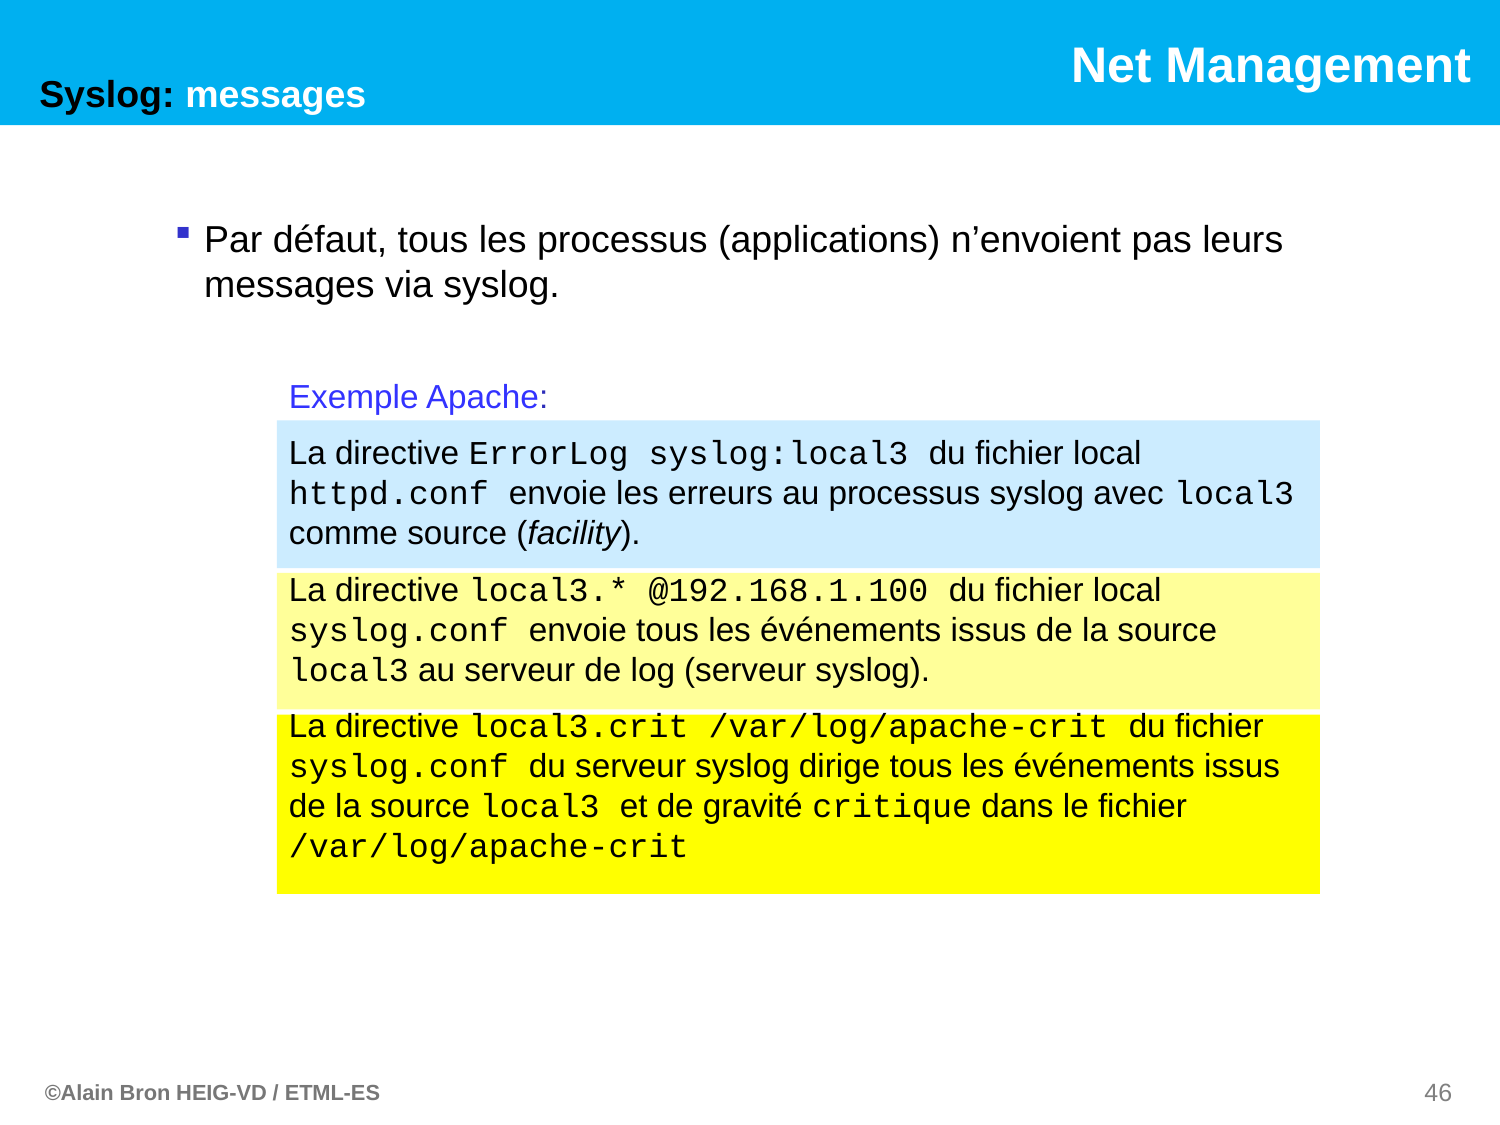

Syslog: messages
Par défaut, tous les processus (applications) n’envoient pas leurs messages via syslog.
Exemple Apache:
La directive ErrorLog syslog:local3 du fichier local httpd.conf envoie les erreurs au processus syslog avec local3 comme source (facility).
La directive local3.* @192.168.1.100 du fichier local syslog.conf envoie tous les événements issus de la source local3 au serveur de log (serveur syslog).
La directive local3.crit /var/log/apache-crit du fichier syslog.conf du serveur syslog dirige tous les événements issus de la source local3 et de gravité critique dans le fichier /var/log/apache-crit